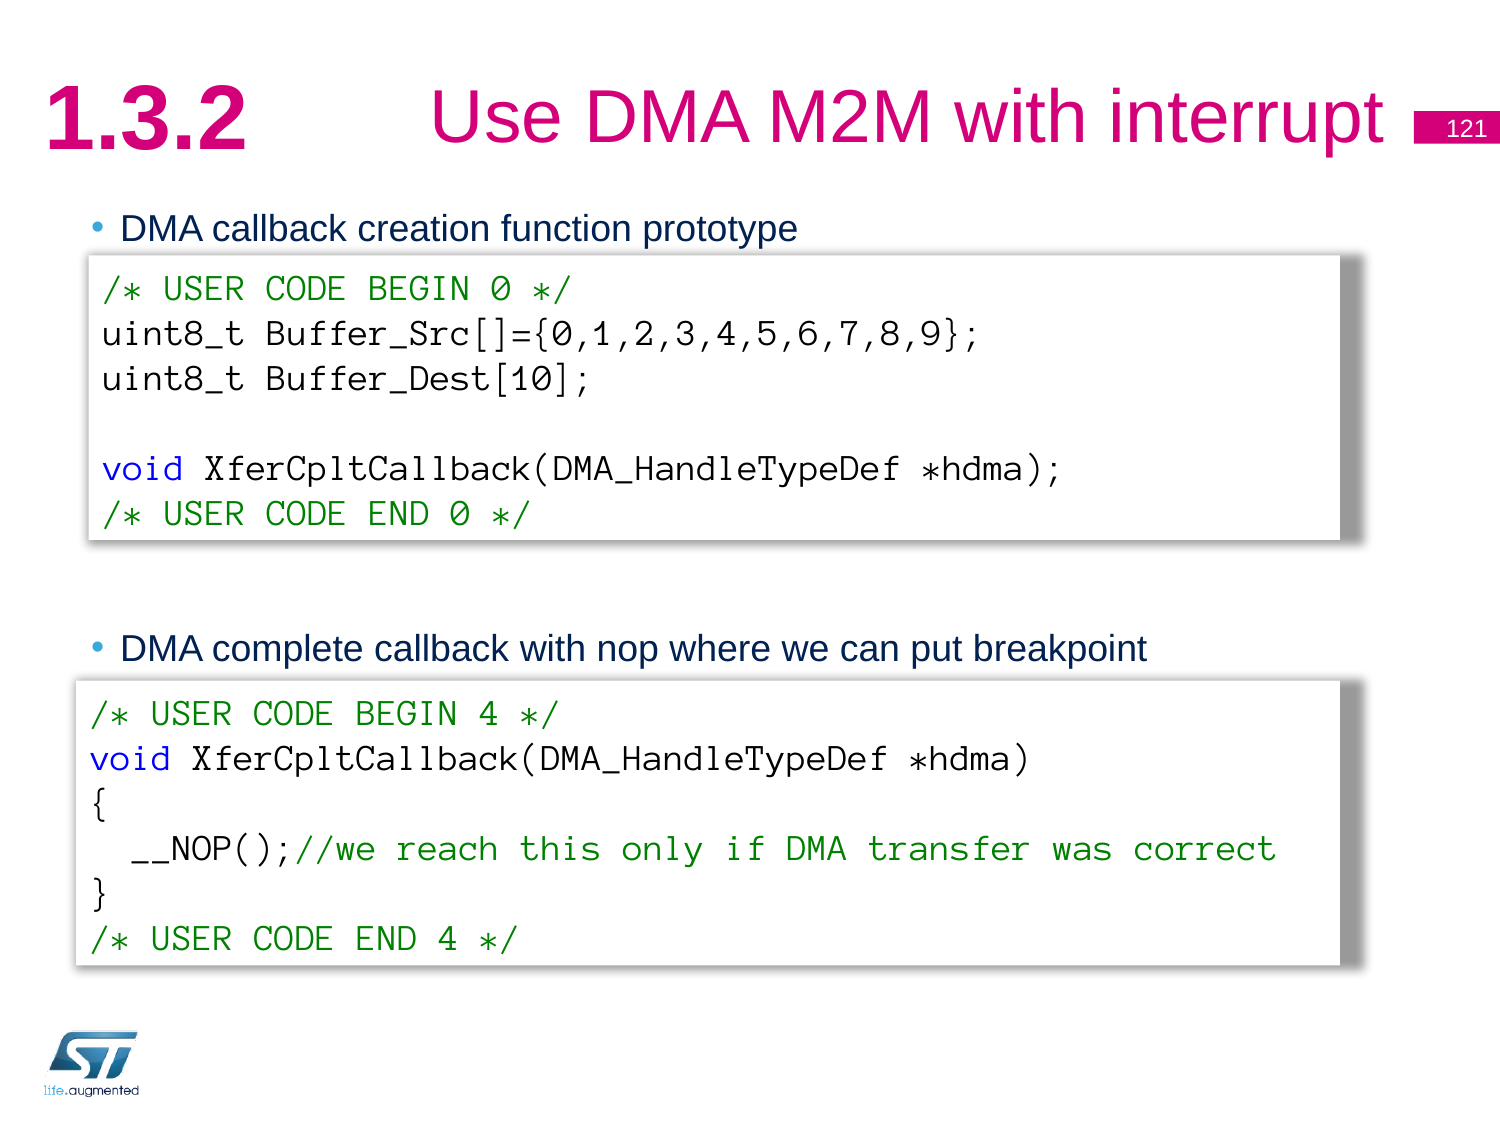

# Use DMA M2M with interrupt
1.3.2
121
DMA callback creation function prototype

DMA complete callback with nop where we can put breakpoint
/* USER CODE BEGIN 0 */
uint8_t Buffer_Src[]={0,1,2,3,4,5,6,7,8,9};
uint8_t Buffer_Dest[10];

void XferCpltCallback(DMA_HandleTypeDef *hdma);
/* USER CODE END 0 */
/* USER CODE BEGIN 4 */
void XferCpltCallback(DMA_HandleTypeDef *hdma)
{
  __NOP();//we reach this only if DMA transfer was correct
}
/* USER CODE END 4 */